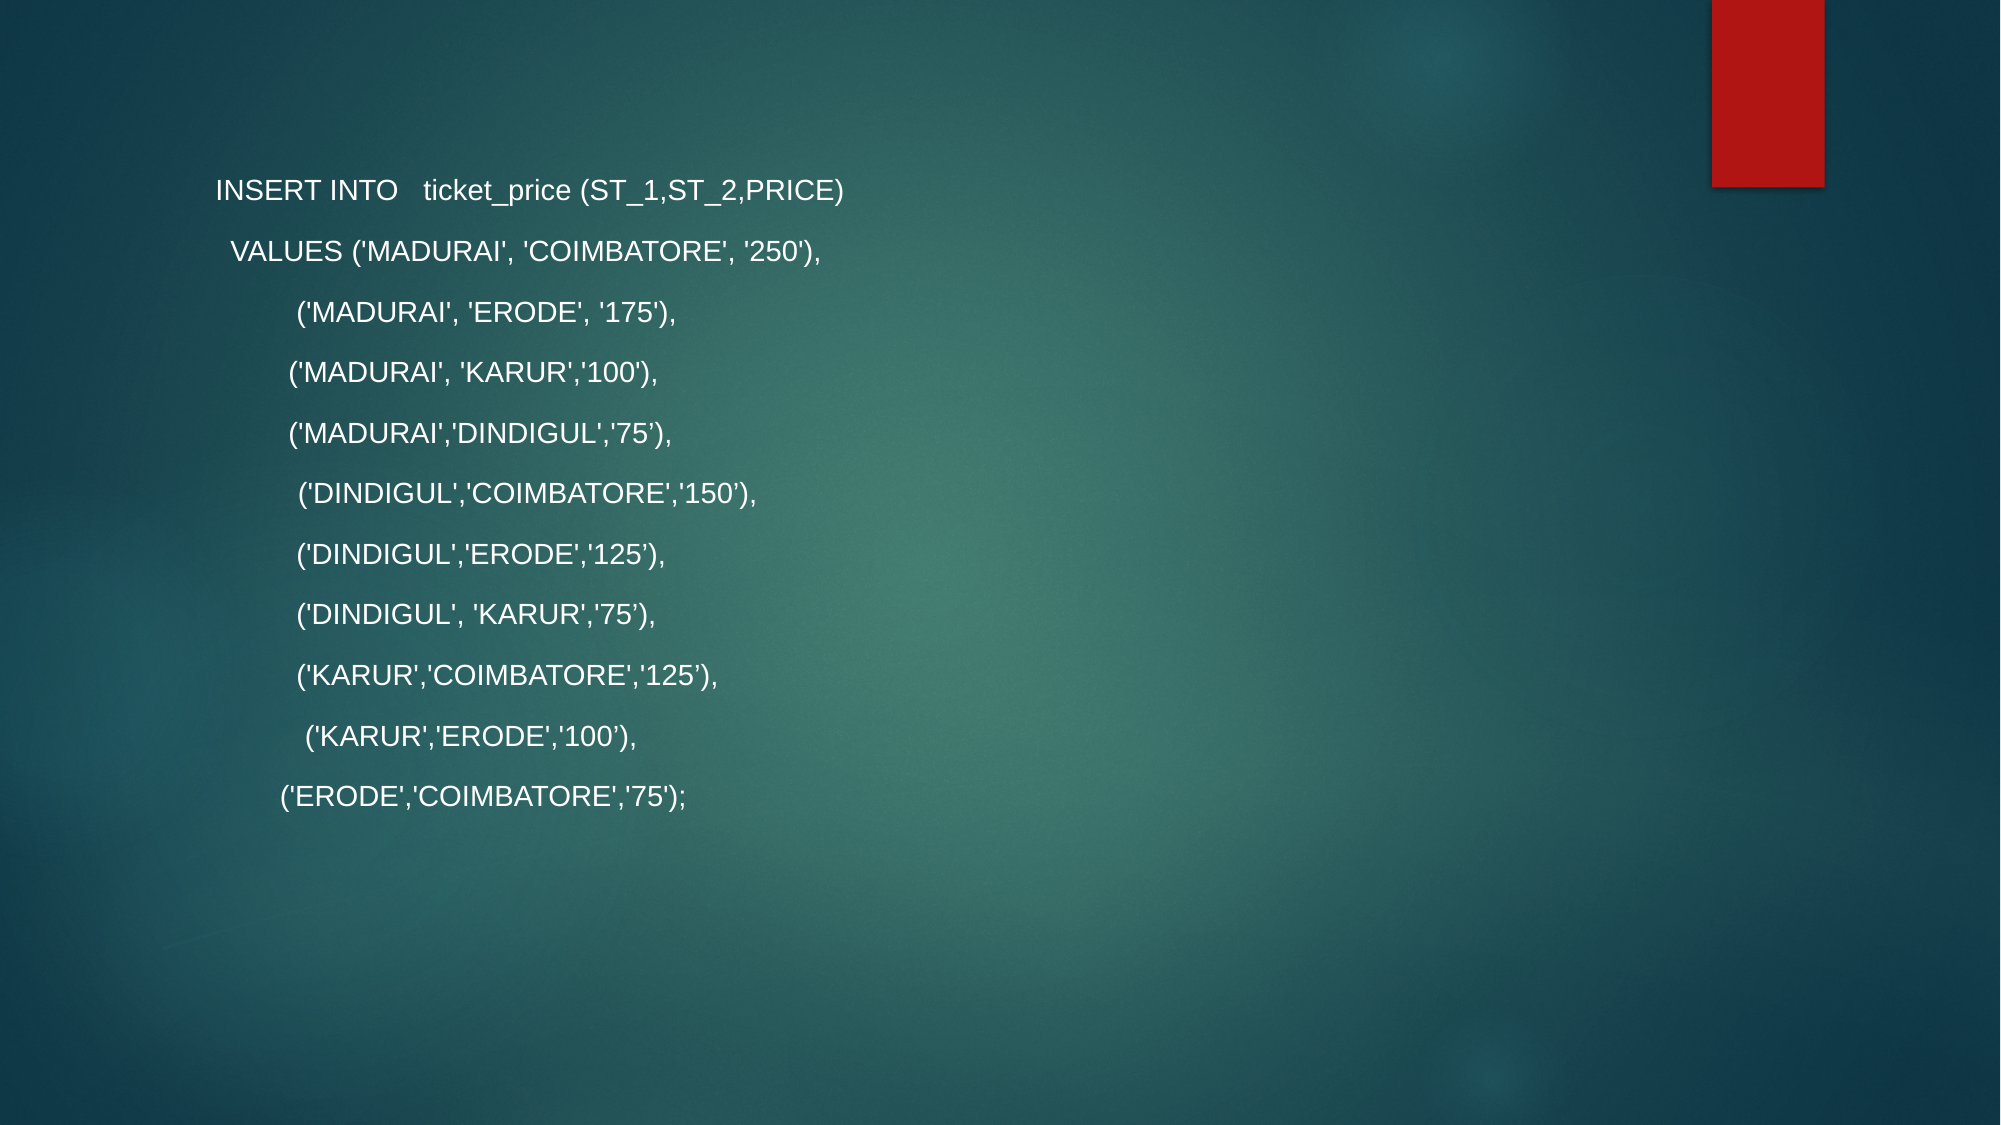

INSERT INTO   ticket_price (ST_1,ST_2,PRICE)
VALUES ('MADURAI', 'COIMBATORE', '250'),
        ('MADURAI', 'ERODE', '175'),
       ('MADURAI', 'KARUR','100'),
       ('MADURAI','DINDIGUL','75’),
          ('DINDIGUL','COIMBATORE','150’),
        ('DINDIGUL','ERODE','125’),
        ('DINDIGUL', 'KARUR','75’),
        ('KARUR','COIMBATORE','125’),
         ('KARUR','ERODE','100’),
      ('ERODE','COIMBATORE','75');